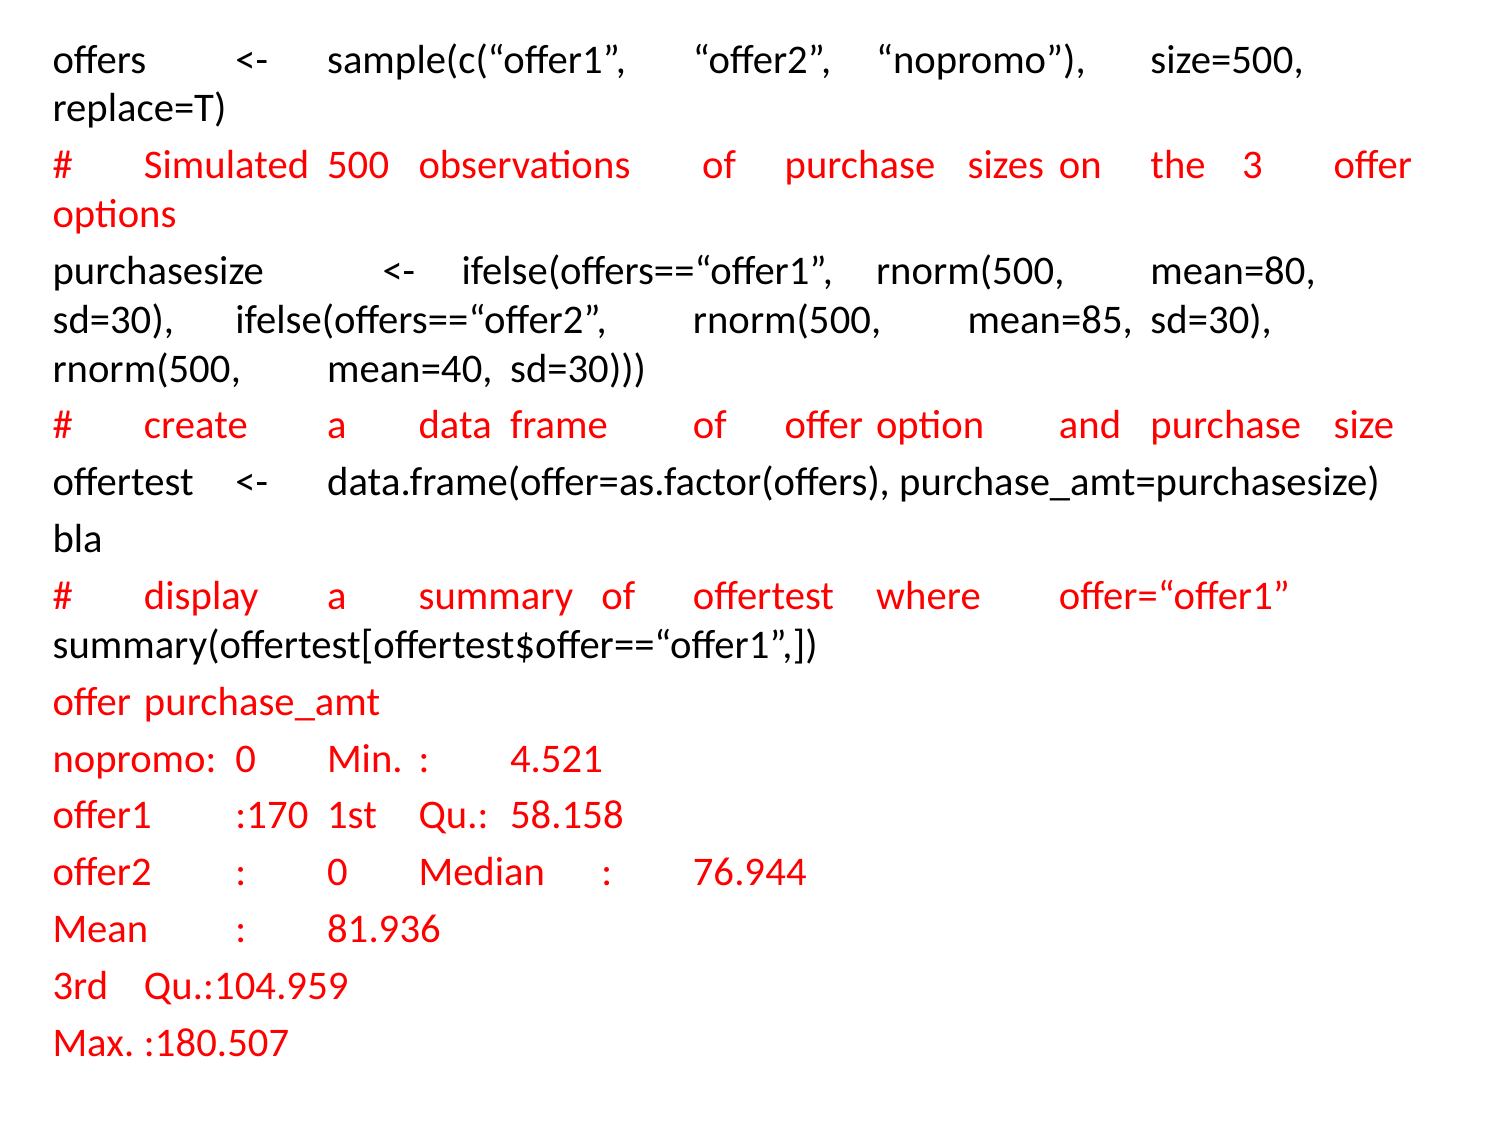

offers	<-	sample(c(“offer1”,	“offer2”,	“nopromo”),	size=500,	replace=T)
#	Simulated	500	observations	 of	purchase	sizes	on	the	3	offer	options
purchasesize	      <-     ifelse(offers==“offer1”,	rnorm(500,	mean=80,	sd=30),				ifelse(offers==“offer2”,	rnorm(500,	mean=85,	sd=30),						rnorm(500,	mean=40,	sd=30)))
#	create	a	data	frame	of	offer	option	and	purchase	size
offertest	<-	data.frame(offer=as.factor(offers), purchase_amt=purchasesize)
bla
#	display	a	summary	of	offertest	where	offer=“offer1” summary(offertest[offertest$offer==“offer1”,])
offer		purchase_amt
nopromo:		0	Min.	:	4.521
offer1	:170	1st	Qu.:	58.158
offer2	:	0	Median	:	76.944
Mean	:	81.936
3rd	Qu.:104.959
Max.	:180.507